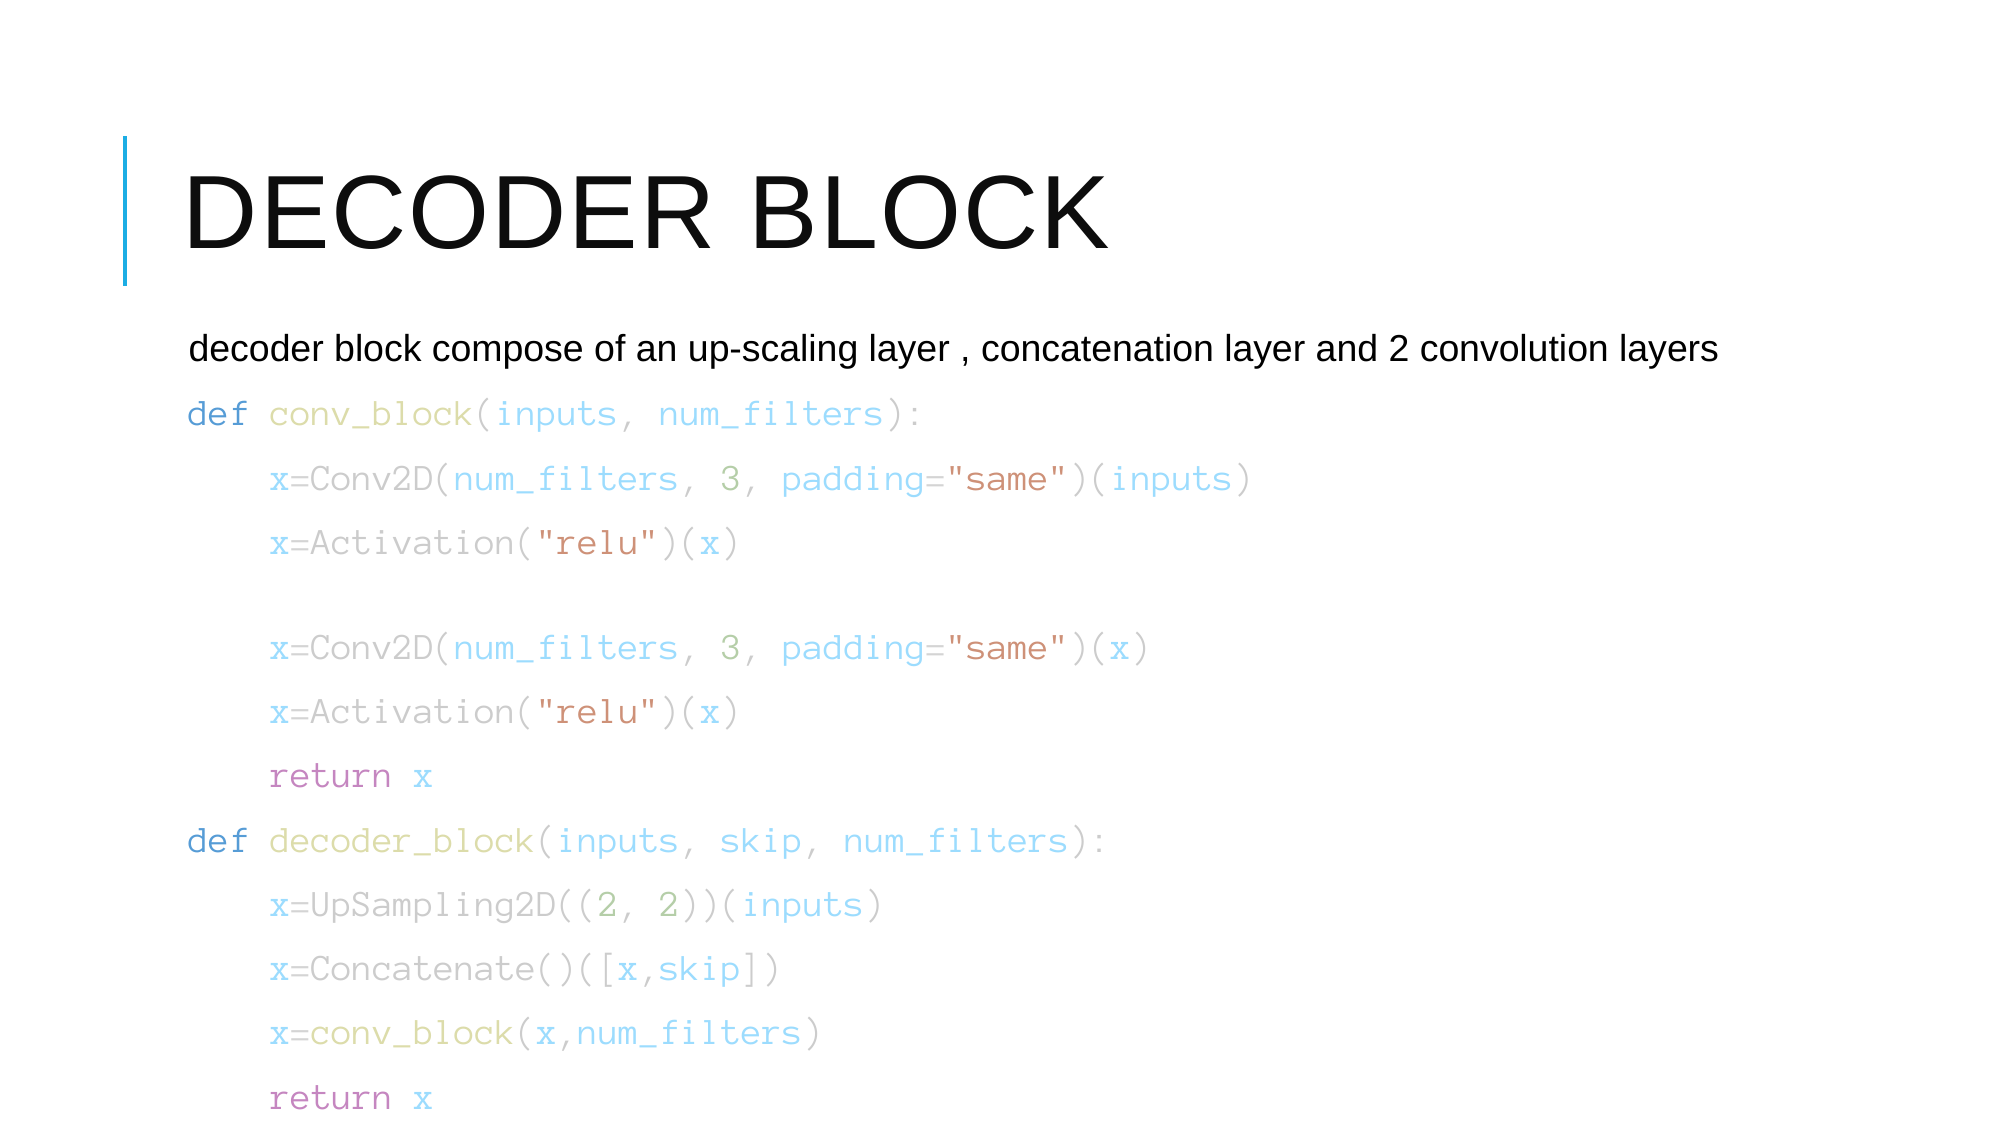

# Decoder block
decoder block compose of an up-scaling layer , concatenation layer and 2 convolution layers
def conv_block(inputs, num_filters):
    x=Conv2D(num_filters, 3, padding="same")(inputs)
    x=Activation("relu")(x)
    x=Conv2D(num_filters, 3, padding="same")(x)
    x=Activation("relu")(x)
    return x
def decoder_block(inputs, skip, num_filters):
    x=UpSampling2D((2, 2))(inputs)
    x=Concatenate()([x,skip])
    x=conv_block(x,num_filters)
    return x